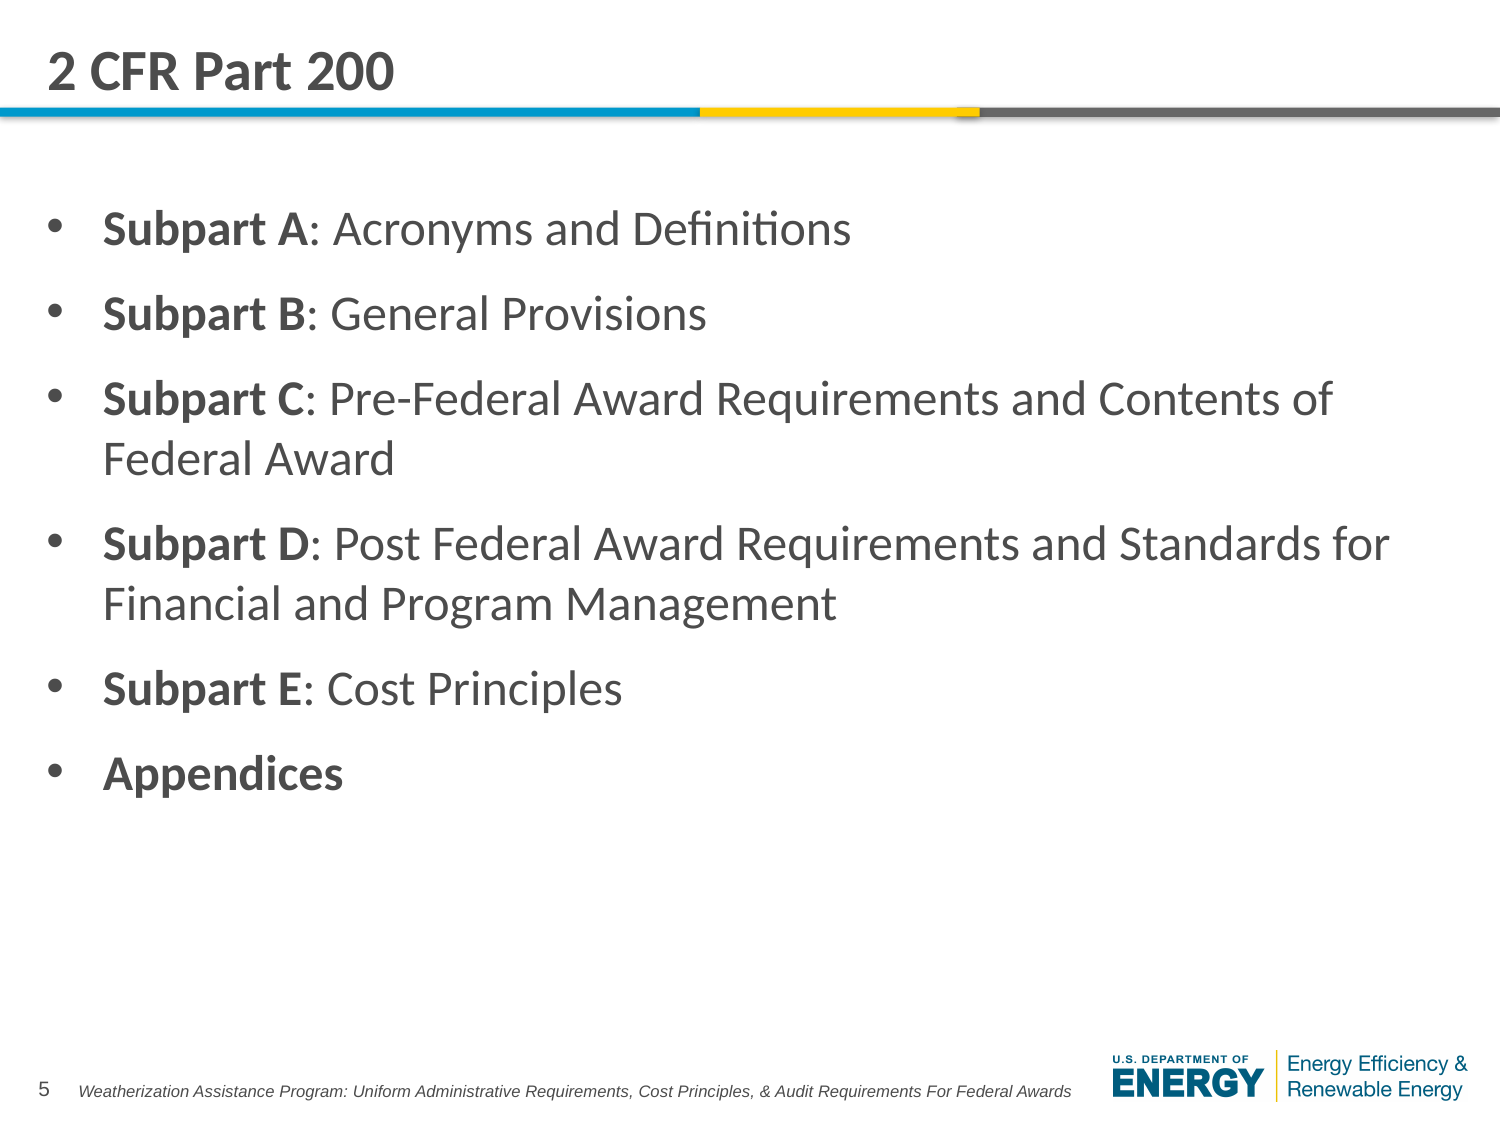

# 2 CFR Part 200
Subpart A: Acronyms and Definitions
Subpart B: General Provisions
Subpart C: Pre-Federal Award Requirements and Contents of Federal Award
Subpart D: Post Federal Award Requirements and Standards for Financial and Program Management
Subpart E: Cost Principles
Appendices